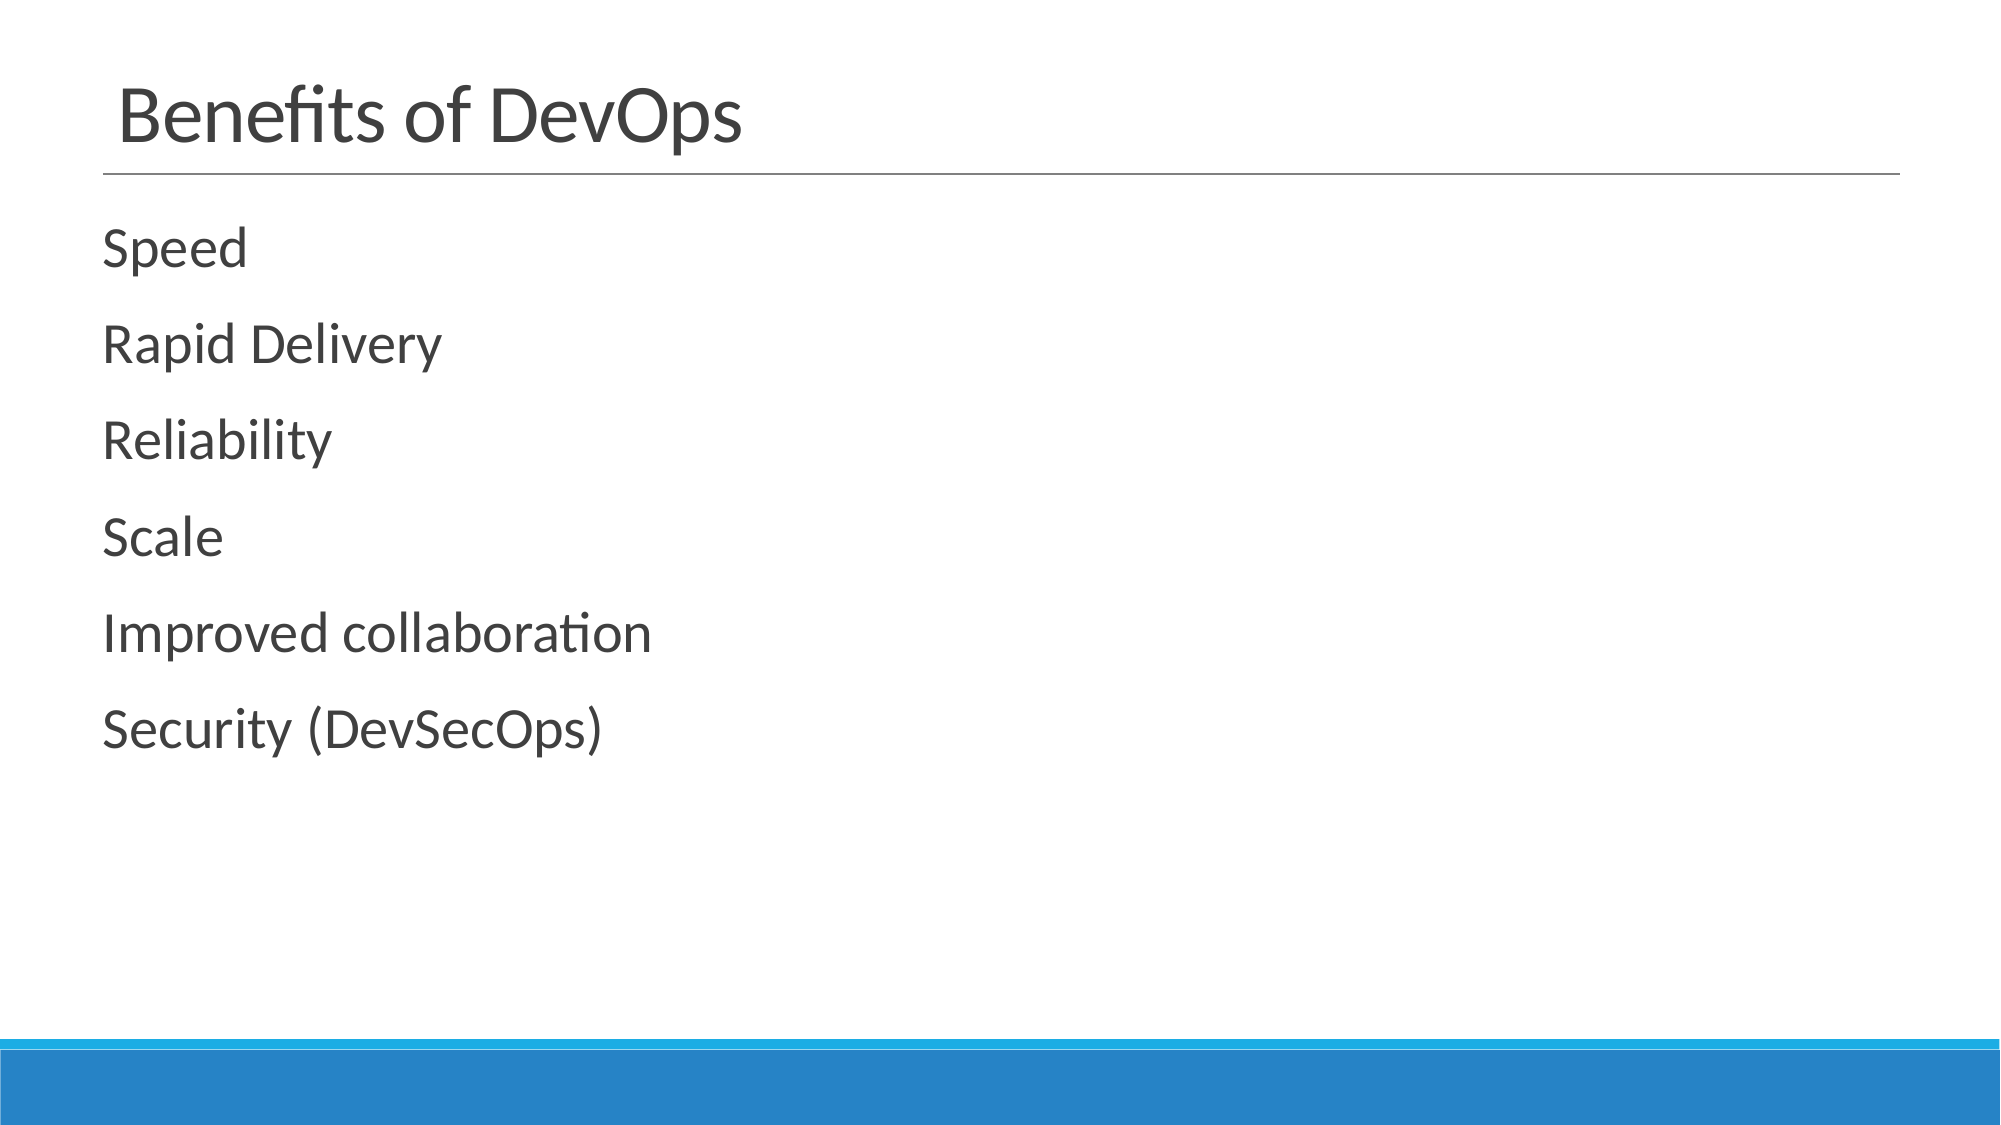

# Benefits of DevOps
Speed
Rapid Delivery
Reliability
Scale
Improved collaboration
Security (DevSecOps)